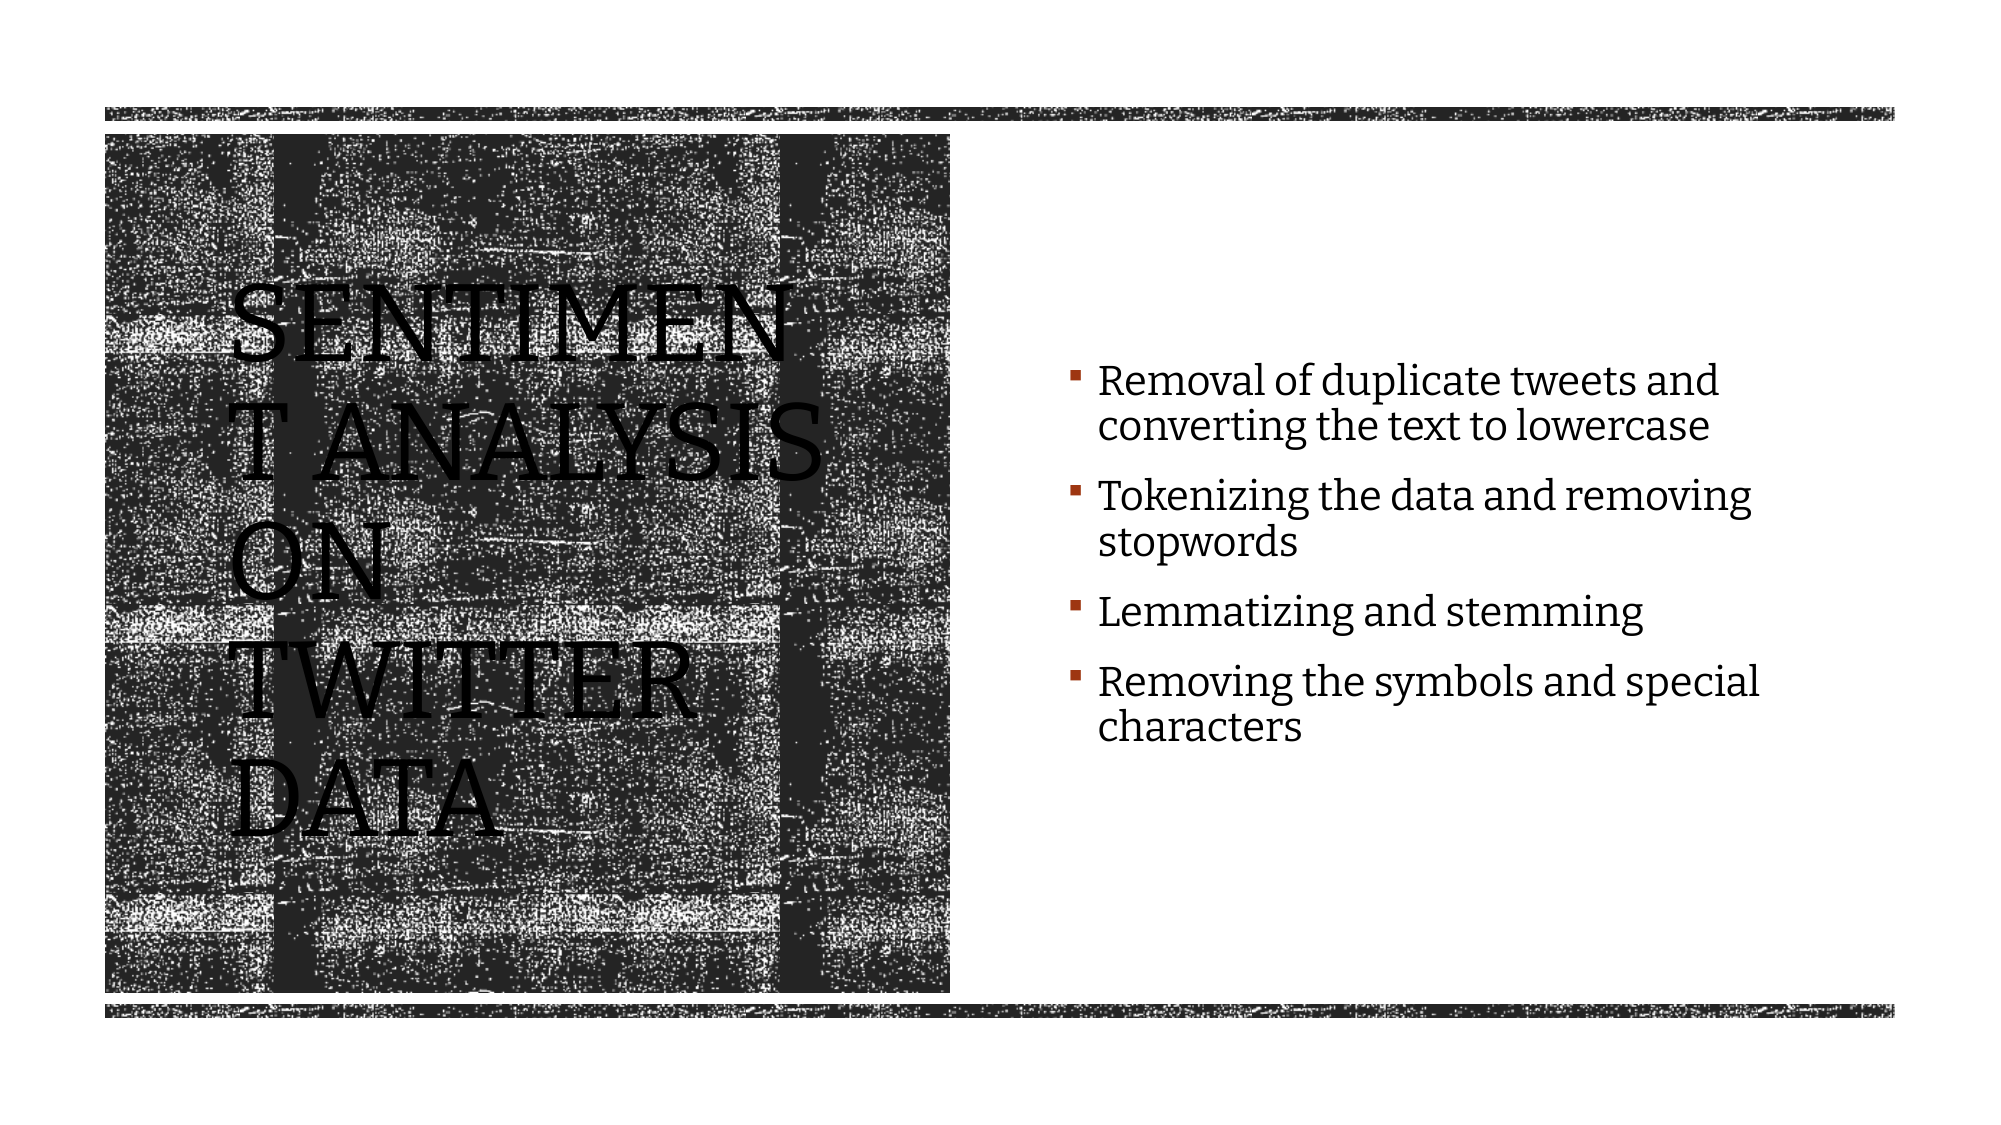

Removal of duplicate tweets and converting the text to lowercase
Tokenizing the data and removing stopwords
Lemmatizing and stemming
Removing the symbols and special characters
# Sentiment analysis on twitter data